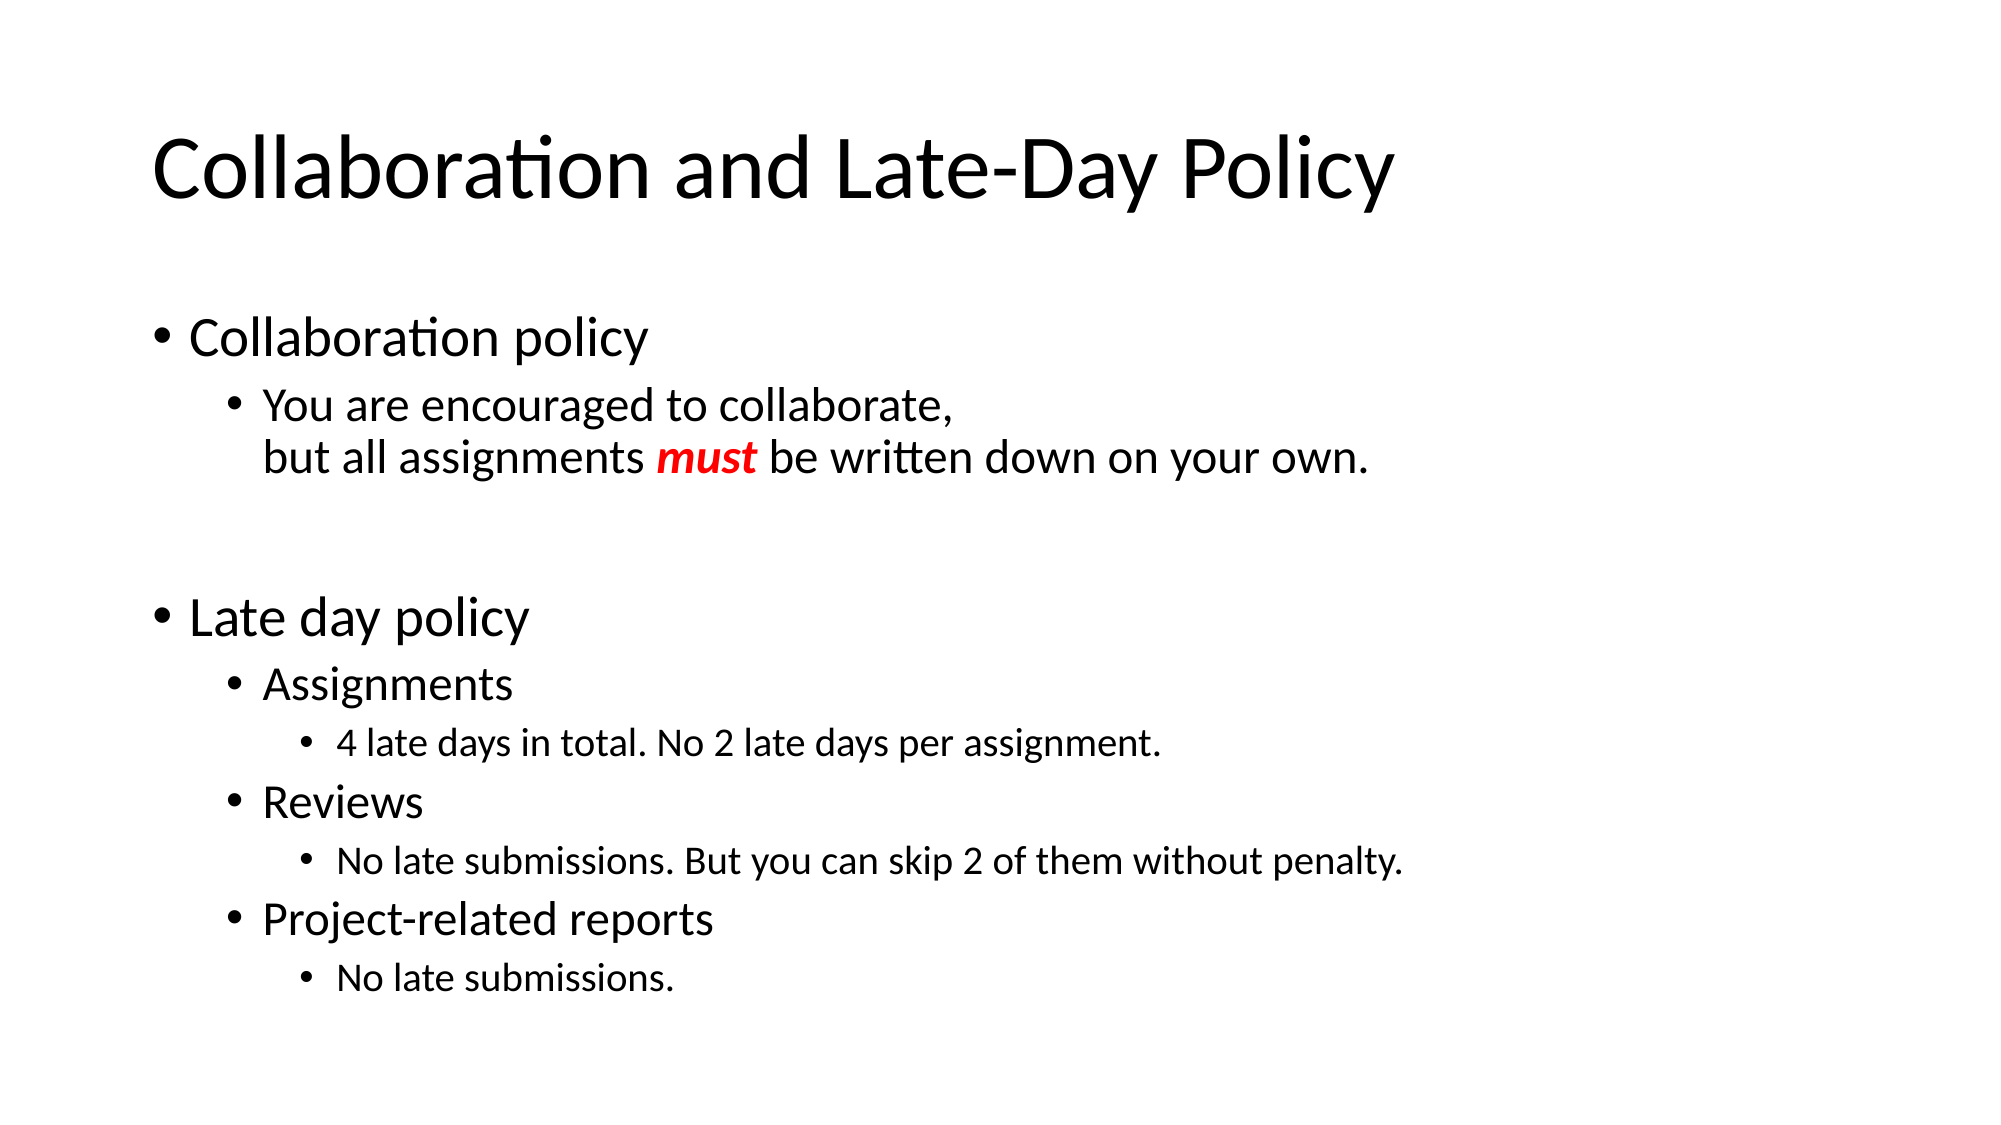

# Collaboration and Late-Day Policy
Collaboration policy
You are encouraged to collaborate,
but all assignments must be written down on your own.

Late day policy
Assignments
4 late days in total. No 2 late days per assignment.
Reviews
No late submissions. But you can skip 2 of them without penalty.
Project-related reports
No late submissions.